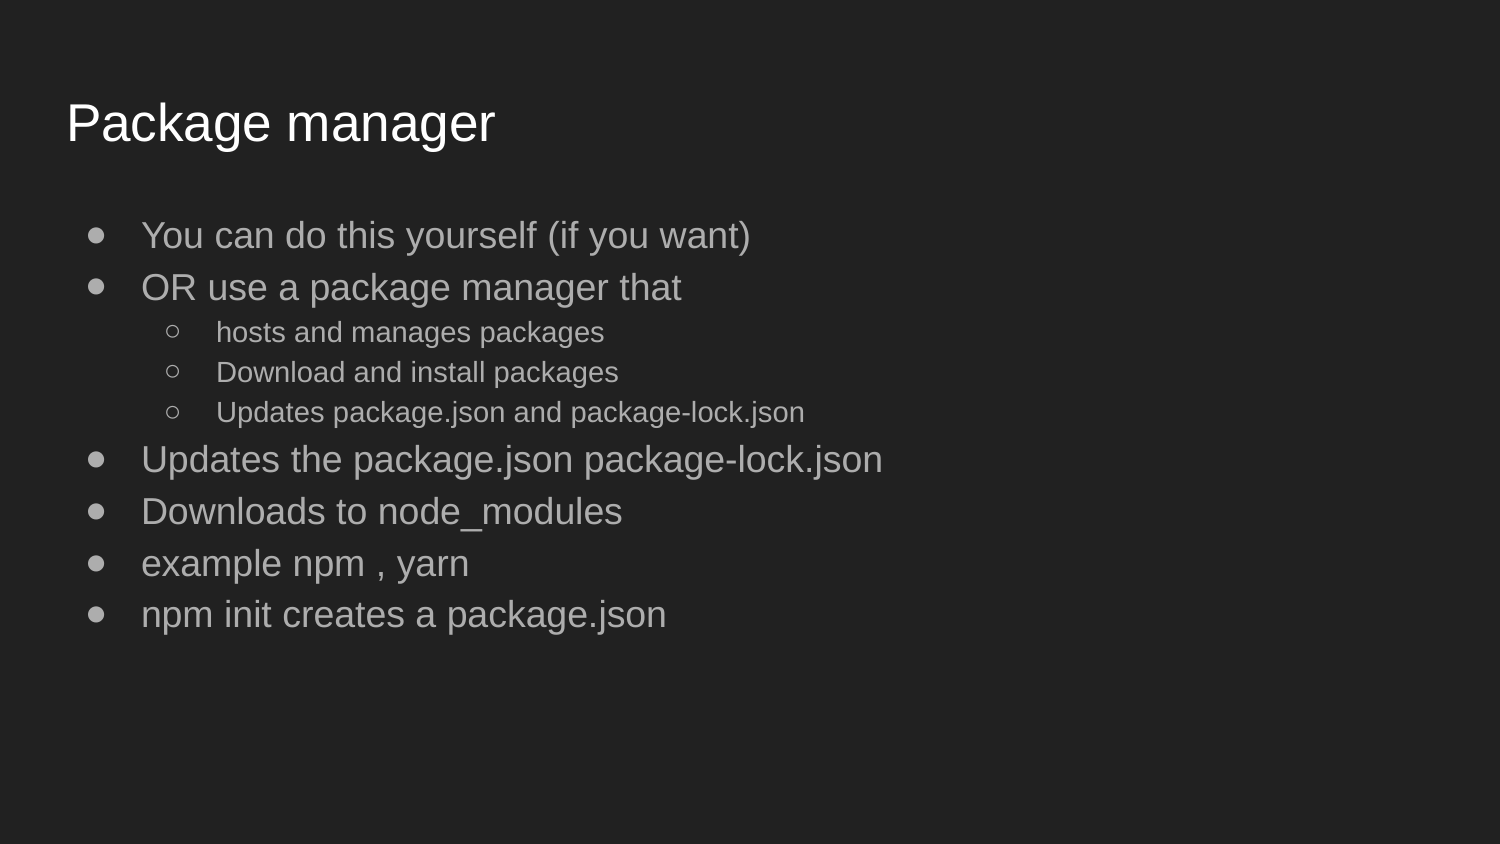

# Package manager
You can do this yourself (if you want)
OR use a package manager that
hosts and manages packages
Download and install packages
Updates package.json and package-lock.json
Updates the package.json package-lock.json
Downloads to node_modules
example npm , yarn
npm init creates a package.json